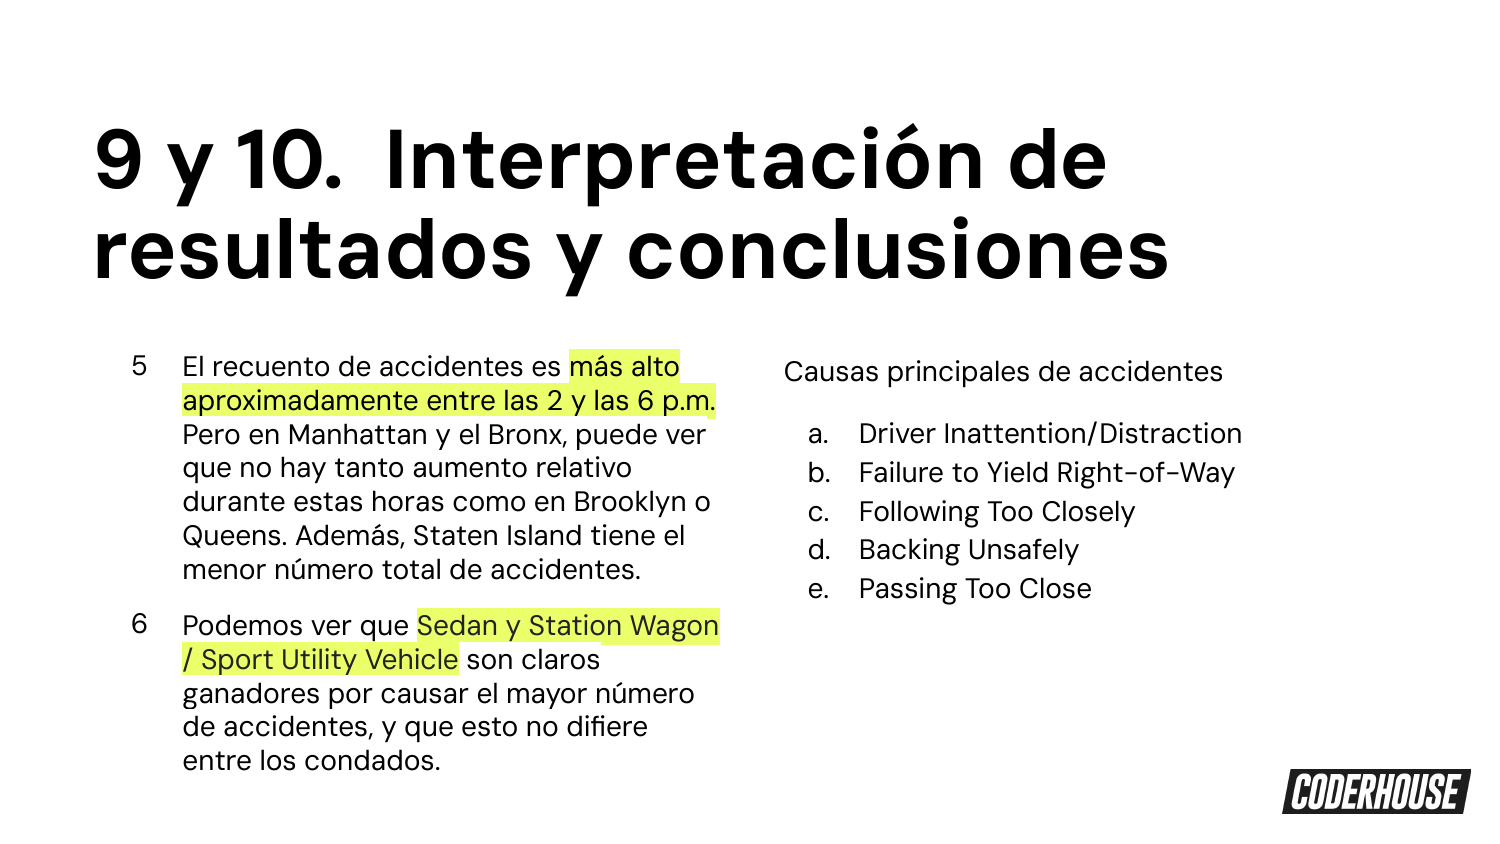

9 y 10.  Interpretación de resultados y conclusiones
El recuento de accidentes es más alto aproximadamente entre las 2 y las 6 p.m. Pero en Manhattan y el Bronx, puede ver que no hay tanto aumento relativo durante estas horas como en Brooklyn o Queens. Además, Staten Island tiene el menor número total de accidentes.
Podemos ver que Sedan y Station Wagon / Sport Utility Vehicle son claros ganadores por causar el mayor número de accidentes, y que esto no difiere entre los condados.
Causas principales de accidentes
Driver Inattention/Distraction
Failure to Yield Right-of-Way
Following Too Closely
Backing Unsafely
Passing Too Close